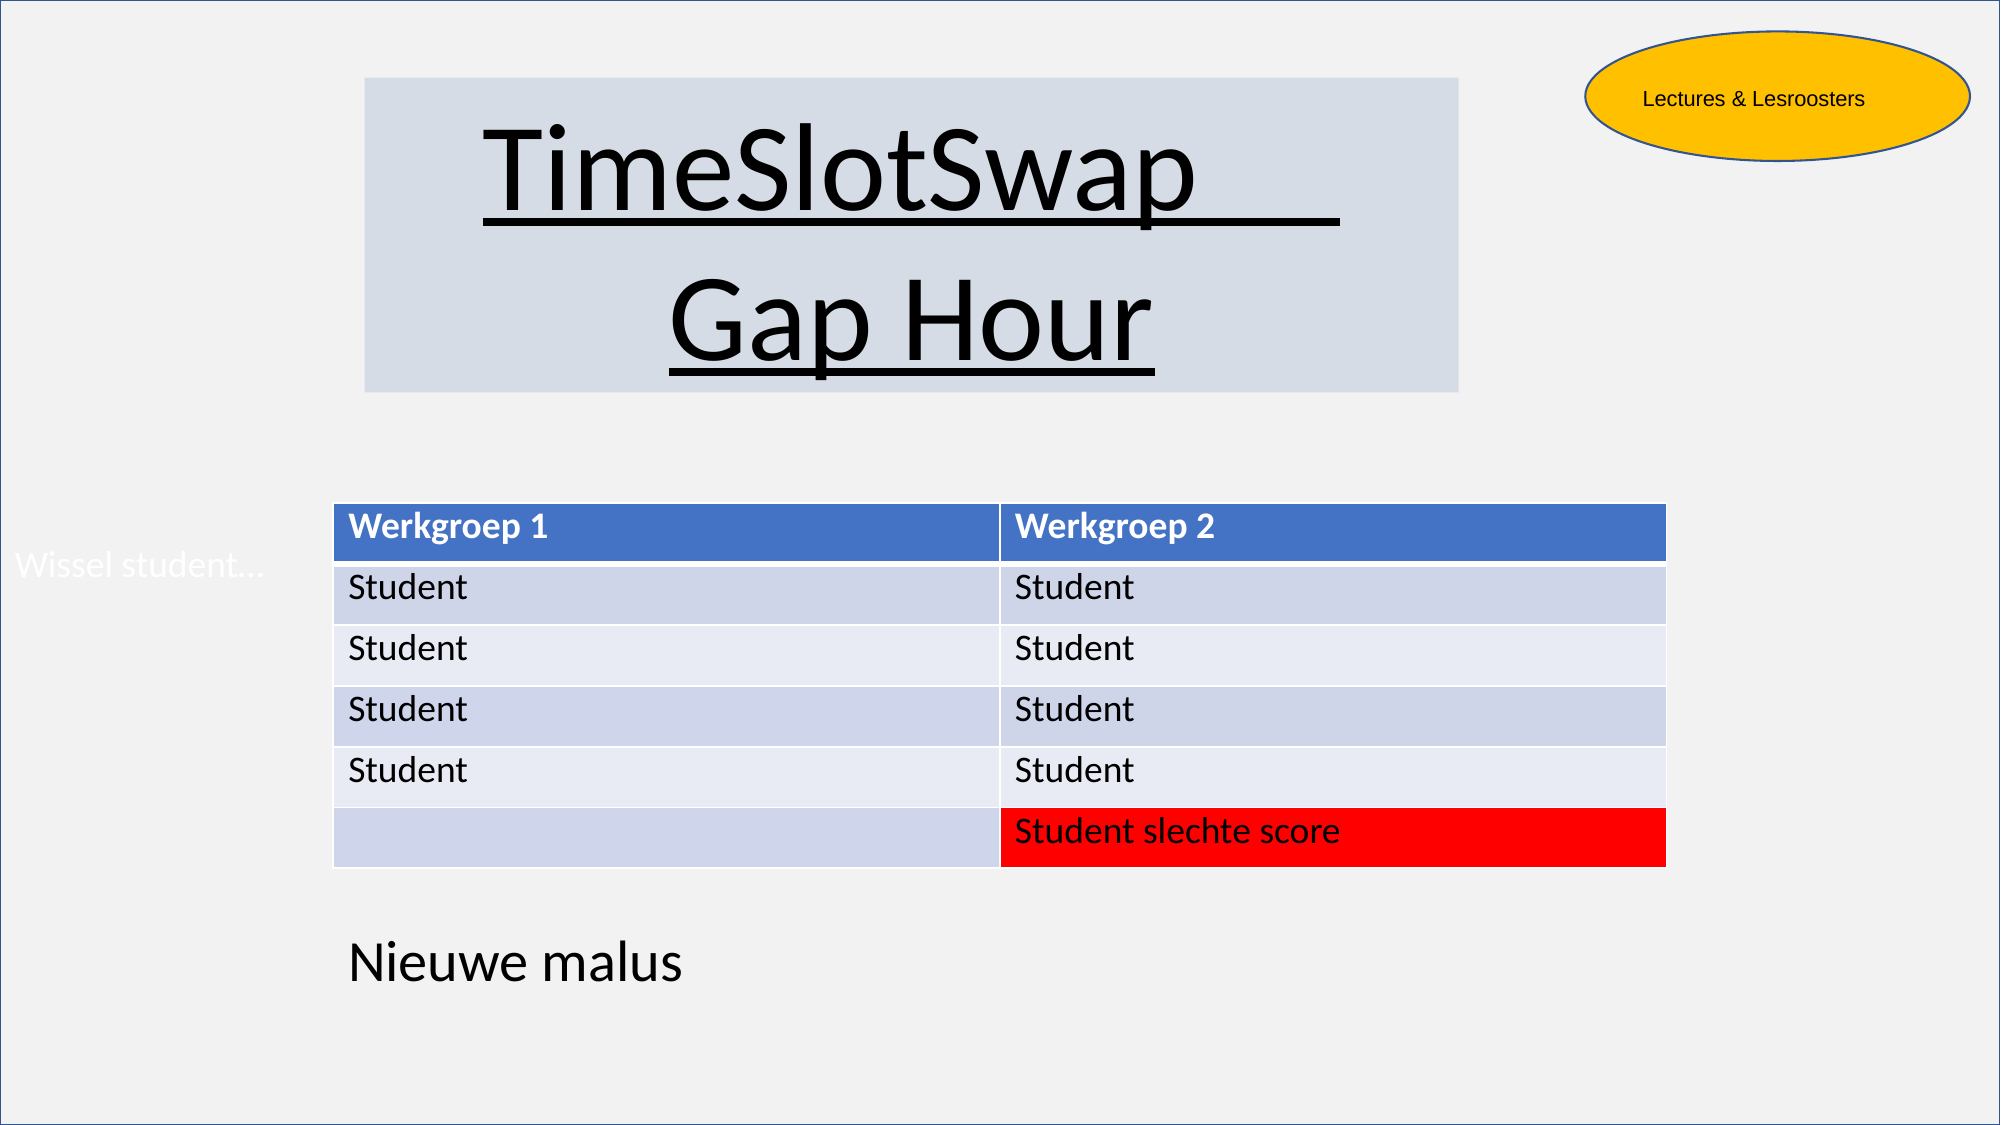

Wissel student…

TimeSlotSwap      Gap Hour
Lectures & Lesroosters
| Werkgroep 1 | Werkgroep 2 |
| --- | --- |
| Student | Student |
| Student | Student |
| Student | Student |
| Student | Student |
|  | Student slechte score |
Nieuwe malus